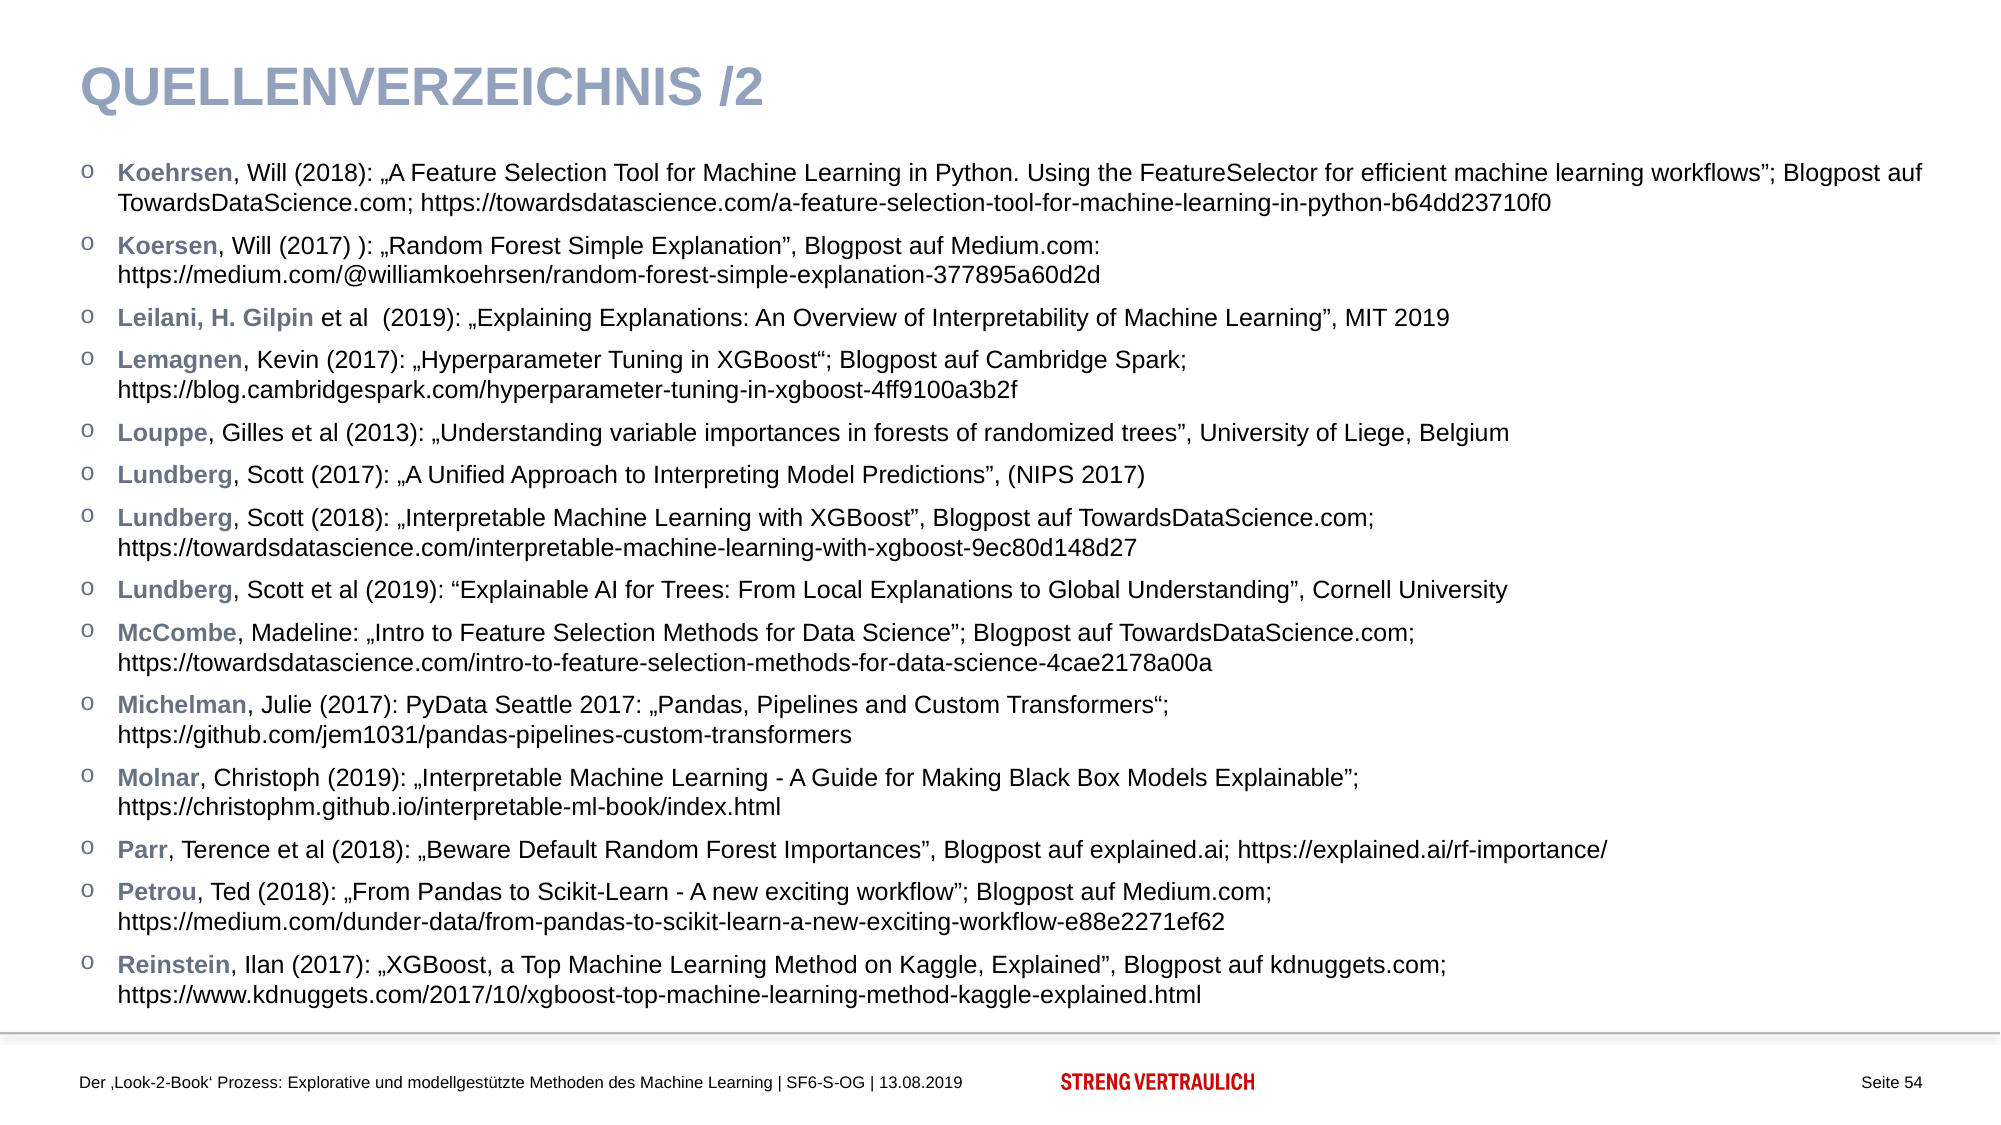

# Quellenverzeichnis /2
Koehrsen, Will (2018): „A Feature Selection Tool for Machine Learning in Python. Using the FeatureSelector for efficient machine learning workflows”; Blogpost auf TowardsDataScience.com; https://towardsdatascience.com/a-feature-selection-tool-for-machine-learning-in-python-b64dd23710f0
Koersen, Will (2017) ): „Random Forest Simple Explanation”, Blogpost auf Medium.com:
https://medium.com/@williamkoehrsen/random-forest-simple-explanation-377895a60d2d
Leilani, H. Gilpin et al  (2019): „Explaining Explanations: An Overview of Interpretability of Machine Learning”, MIT 2019
Lemagnen, Kevin (2017): „Hyperparameter Tuning in XGBoost“; Blogpost auf Cambridge Spark;
https://blog.cambridgespark.com/hyperparameter-tuning-in-xgboost-4ff9100a3b2f
Louppe, Gilles et al (2013): „Understanding variable importances in forests of randomized trees”, University of Liege, Belgium
Lundberg, Scott (2017): „A Unified Approach to Interpreting Model Predictions”, (NIPS 2017)
Lundberg, Scott (2018): „Interpretable Machine Learning with XGBoost”, Blogpost auf TowardsDataScience.com;
https://towardsdatascience.com/interpretable-machine-learning-with-xgboost-9ec80d148d27
Lundberg, Scott et al (2019): “Explainable AI for Trees: From Local Explanations to Global Understanding”, Cornell University
McCombe, Madeline: „Intro to Feature Selection Methods for Data Science”; Blogpost auf TowardsDataScience.com;
https://towardsdatascience.com/intro-to-feature-selection-methods-for-data-science-4cae2178a00a
Michelman, Julie (2017): PyData Seattle 2017: „Pandas, Pipelines and Custom Transformers“;
https://github.com/jem1031/pandas-pipelines-custom-transformers
Molnar, Christoph (2019): „Interpretable Machine Learning - A Guide for Making Black Box Models Explainable”;
https://christophm.github.io/interpretable-ml-book/index.html
Parr, Terence et al (2018): „Beware Default Random Forest Importances”, Blogpost auf explained.ai; https://explained.ai/rf-importance/
Petrou, Ted (2018): „From Pandas to Scikit-Learn - A new exciting workflow”; Blogpost auf Medium.com;
https://medium.com/dunder-data/from-pandas-to-scikit-learn-a-new-exciting-workflow-e88e2271ef62
Reinstein, Ilan (2017): „XGBoost, a Top Machine Learning Method on Kaggle, Explained”, Blogpost auf kdnuggets.com;
https://www.kdnuggets.com/2017/10/xgboost-top-machine-learning-method-kaggle-explained.html